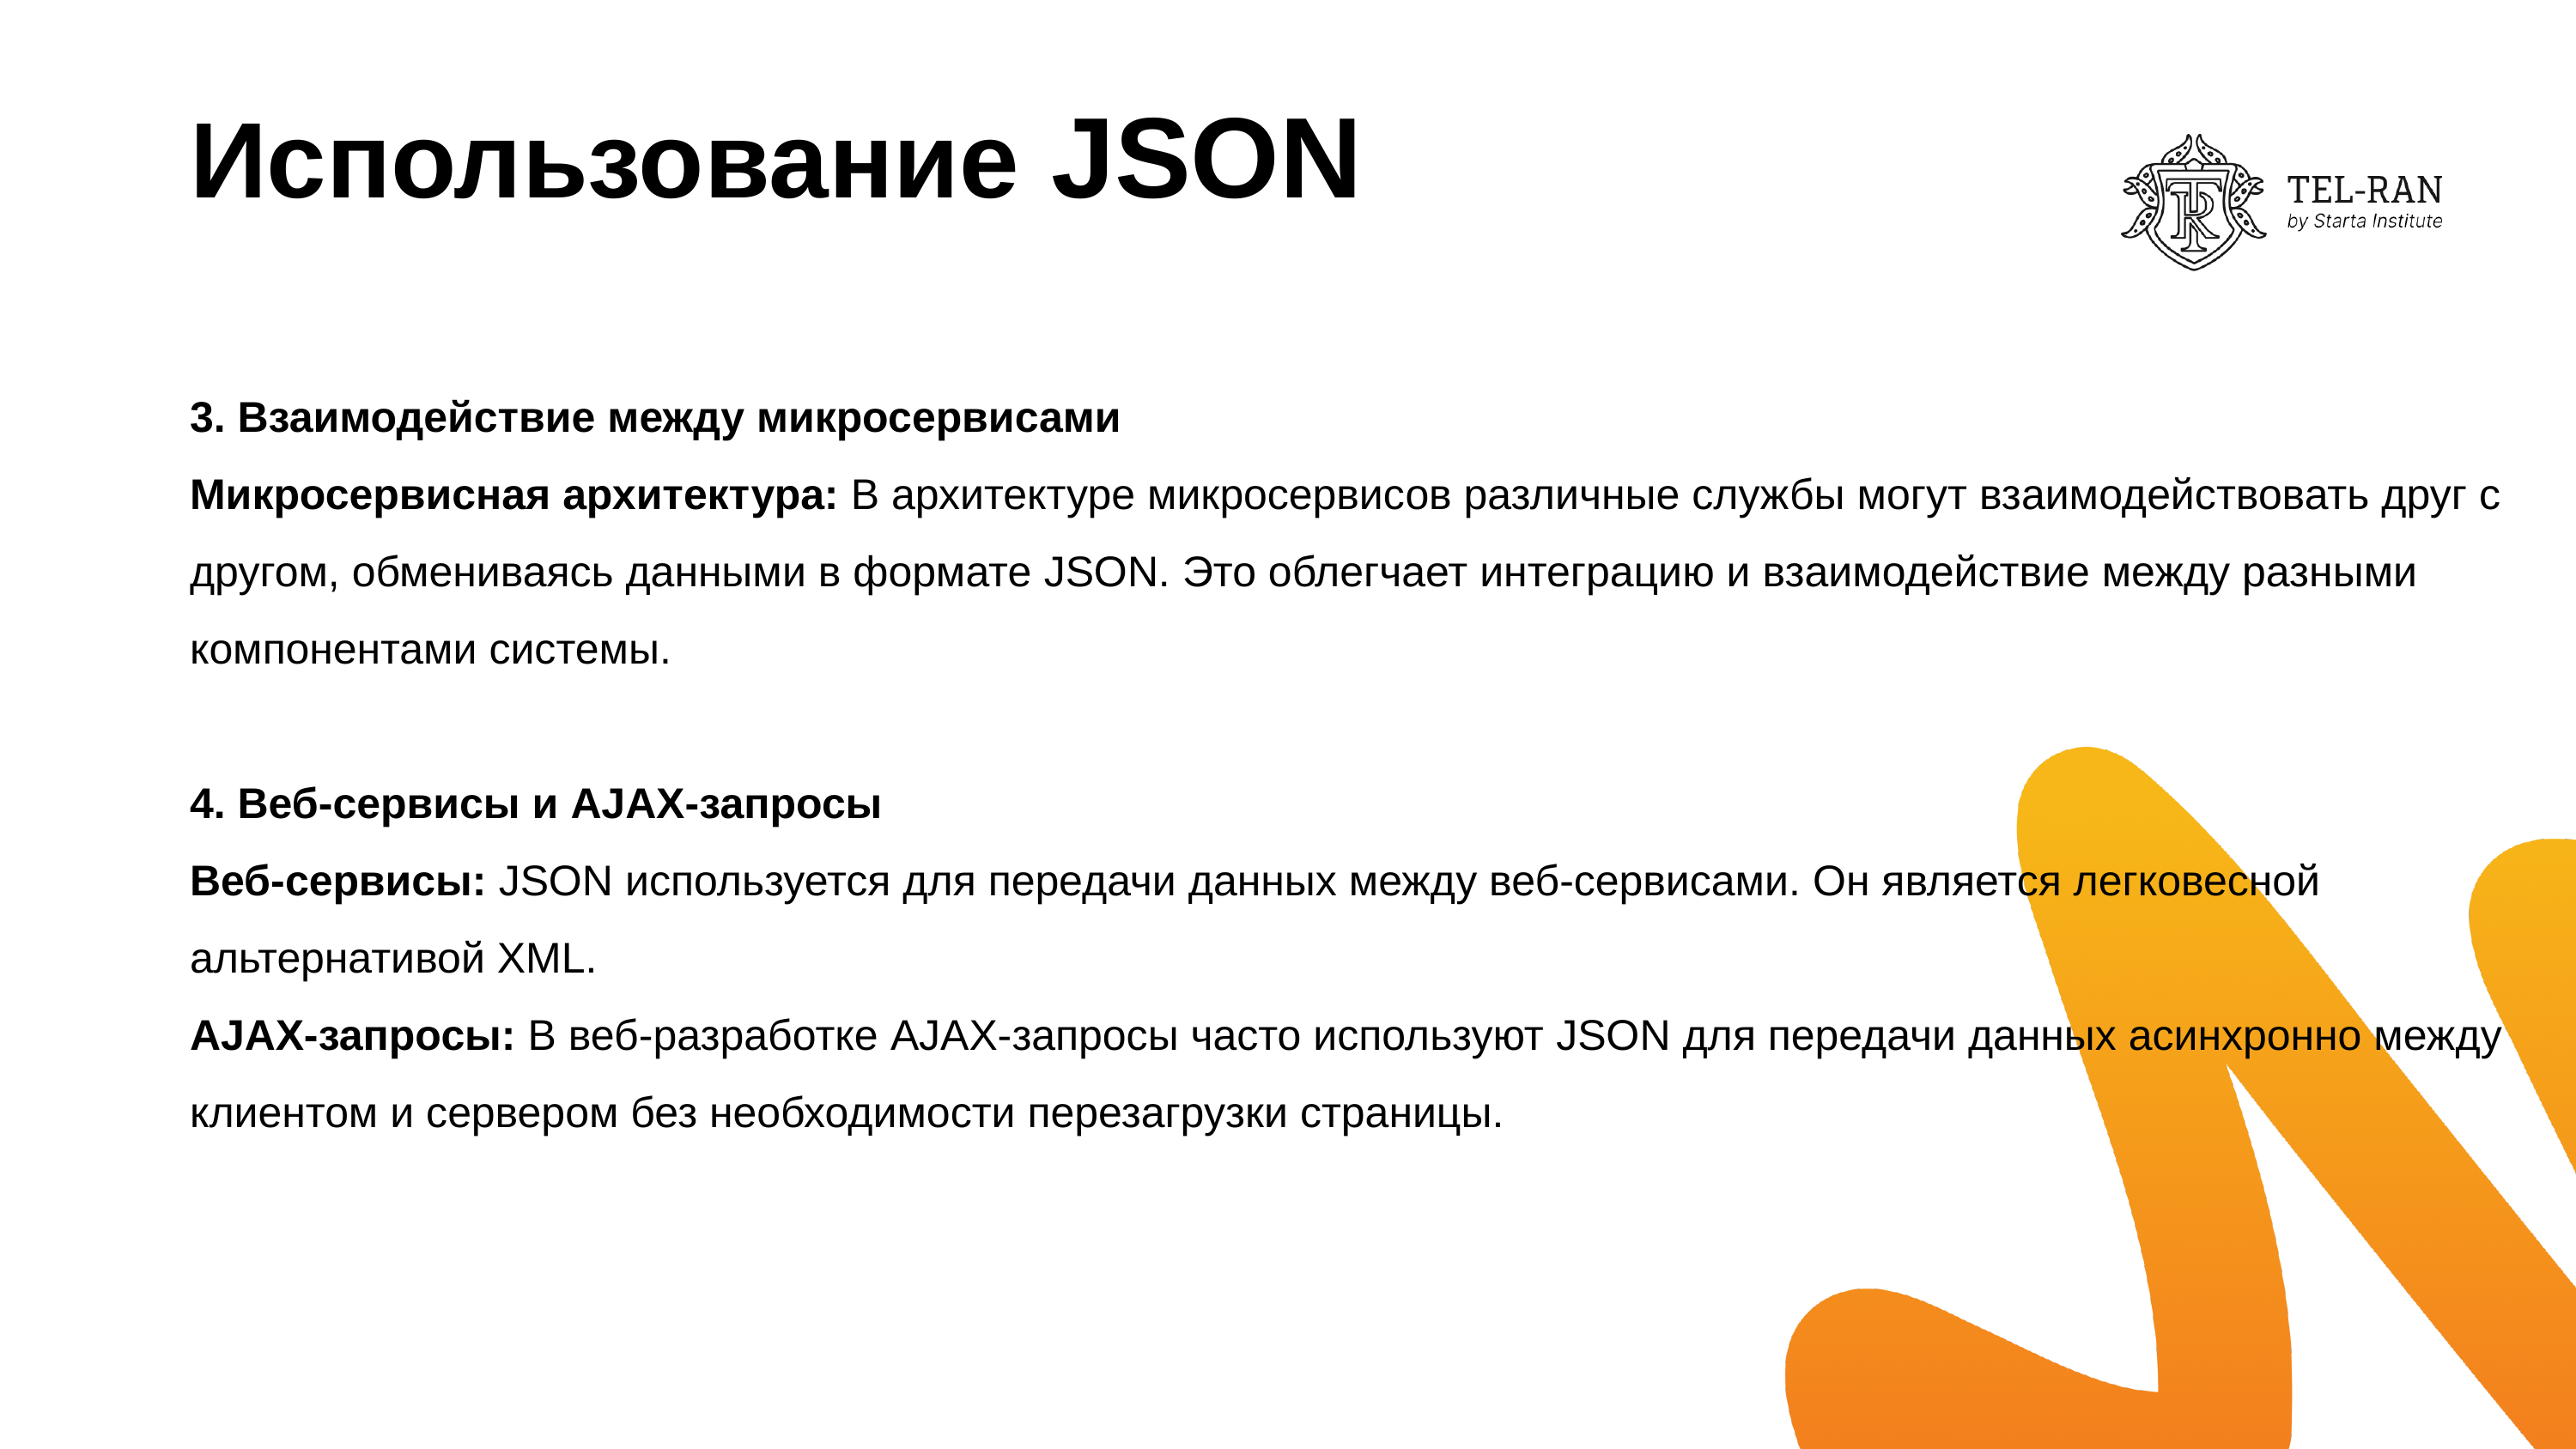

# Использование JSON
3. Взаимодействие между микросервисами
Микросервисная архитектура: В архитектуре микросервисов различные службы могут взаимодействовать друг с другом, обмениваясь данными в формате JSON. Это облегчает интеграцию и взаимодействие между разными компонентами системы.

4. Веб-сервисы и AJAX-запросы
Веб-сервисы: JSON используется для передачи данных между веб-сервисами. Он является легковесной альтернативой XML.
AJAX-запросы: В веб-разработке AJAX-запросы часто используют JSON для передачи данных асинхронно между клиентом и сервером без необходимости перезагрузки страницы.